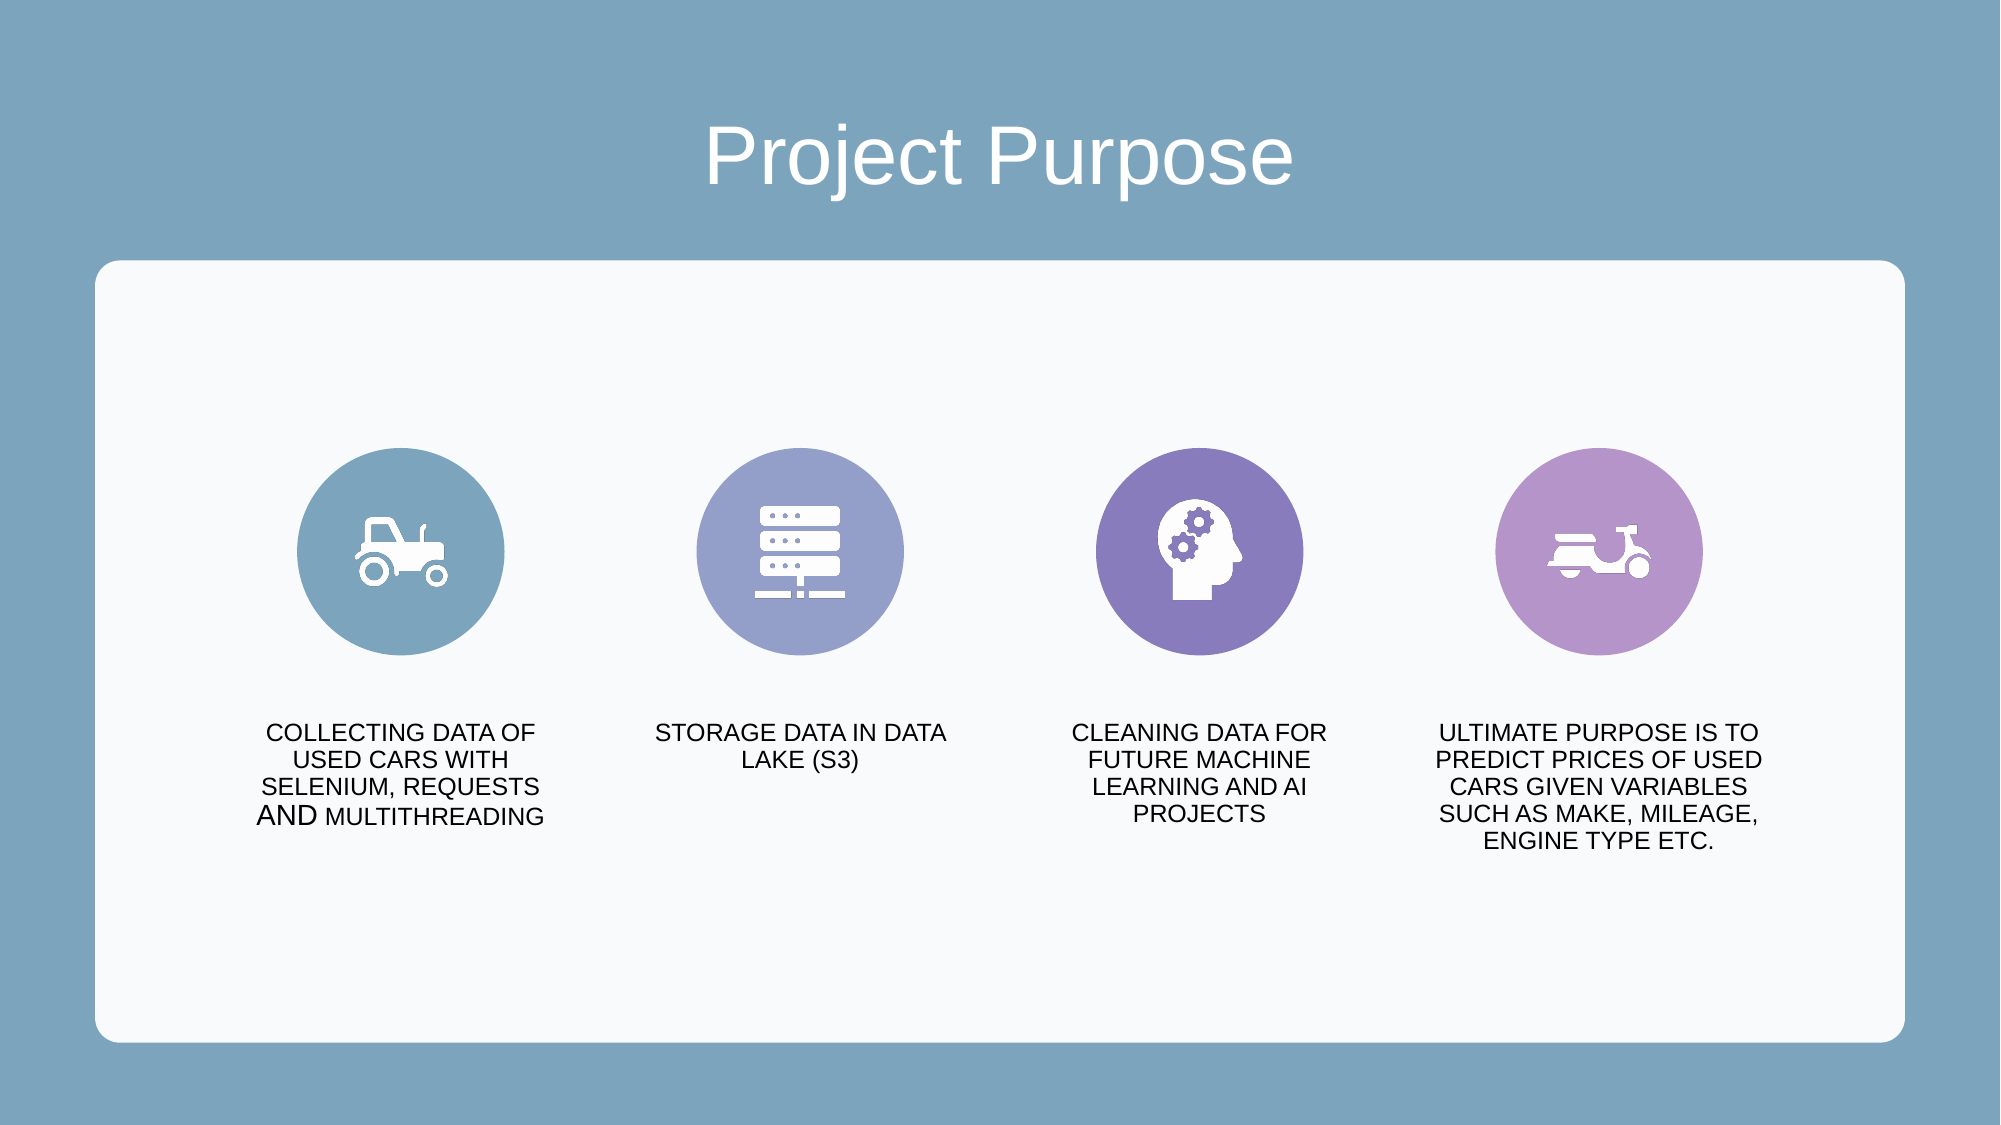

# Project Purpose

Collecting data of used cars with selenium, requests and multithreading
Storage data in data lake (s3)
Cleaning data for future machine learning and AI projects
Ultimate purpose is to predict prices of used cars given variables such as make, mileage, engine type etc.